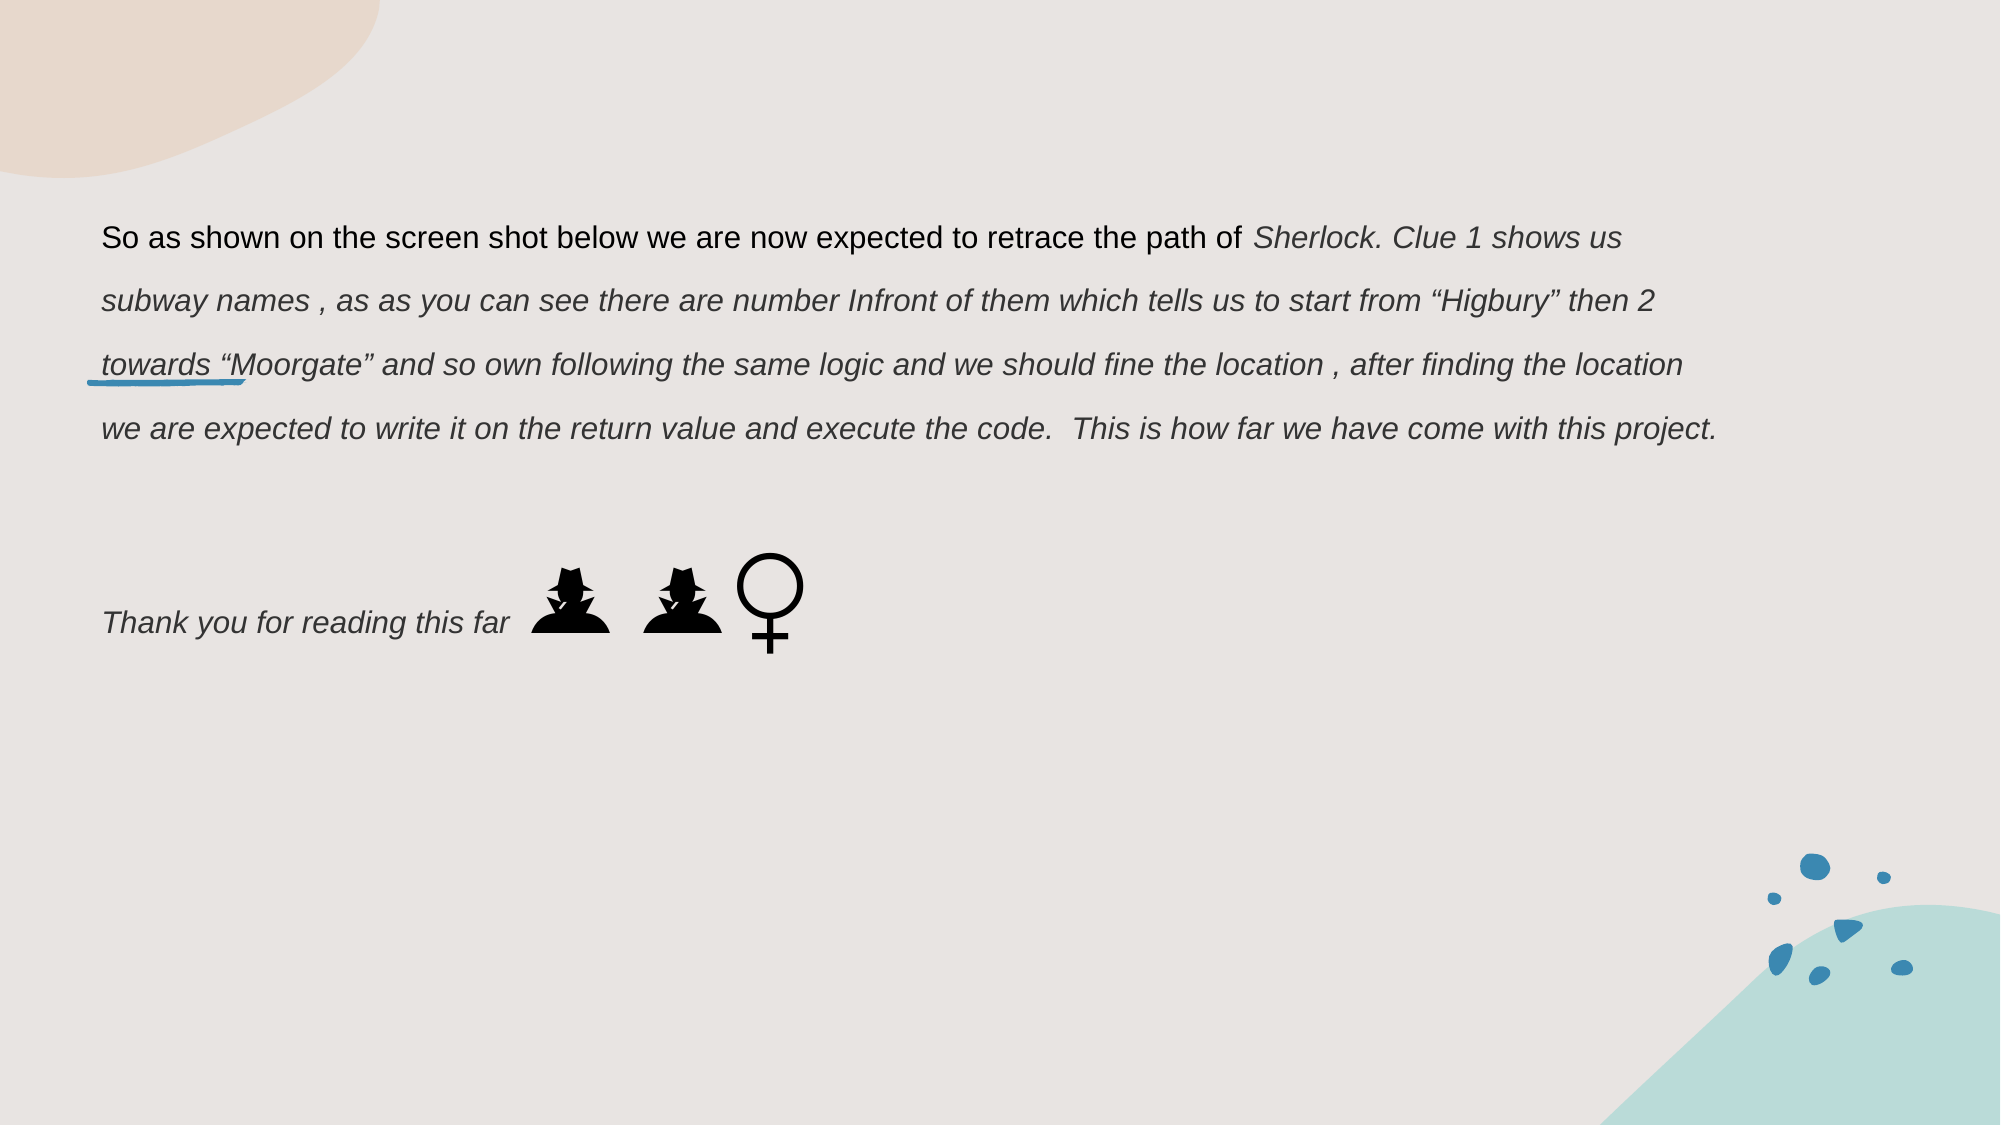

So as shown on the screen shot below we are now expected to retrace the path of Sherlock. Clue 1 shows us subway names , as as you can see there are number Infront of them which tells us to start from “Higbury” then 2 towards “Moorgate” and so own following the same logic and we should fine the location , after finding the location we are expected to write it on the return value and execute the code.  This is how far we have come with this project.

Thank you for reading this far 🕵️ 🕵️‍♀️